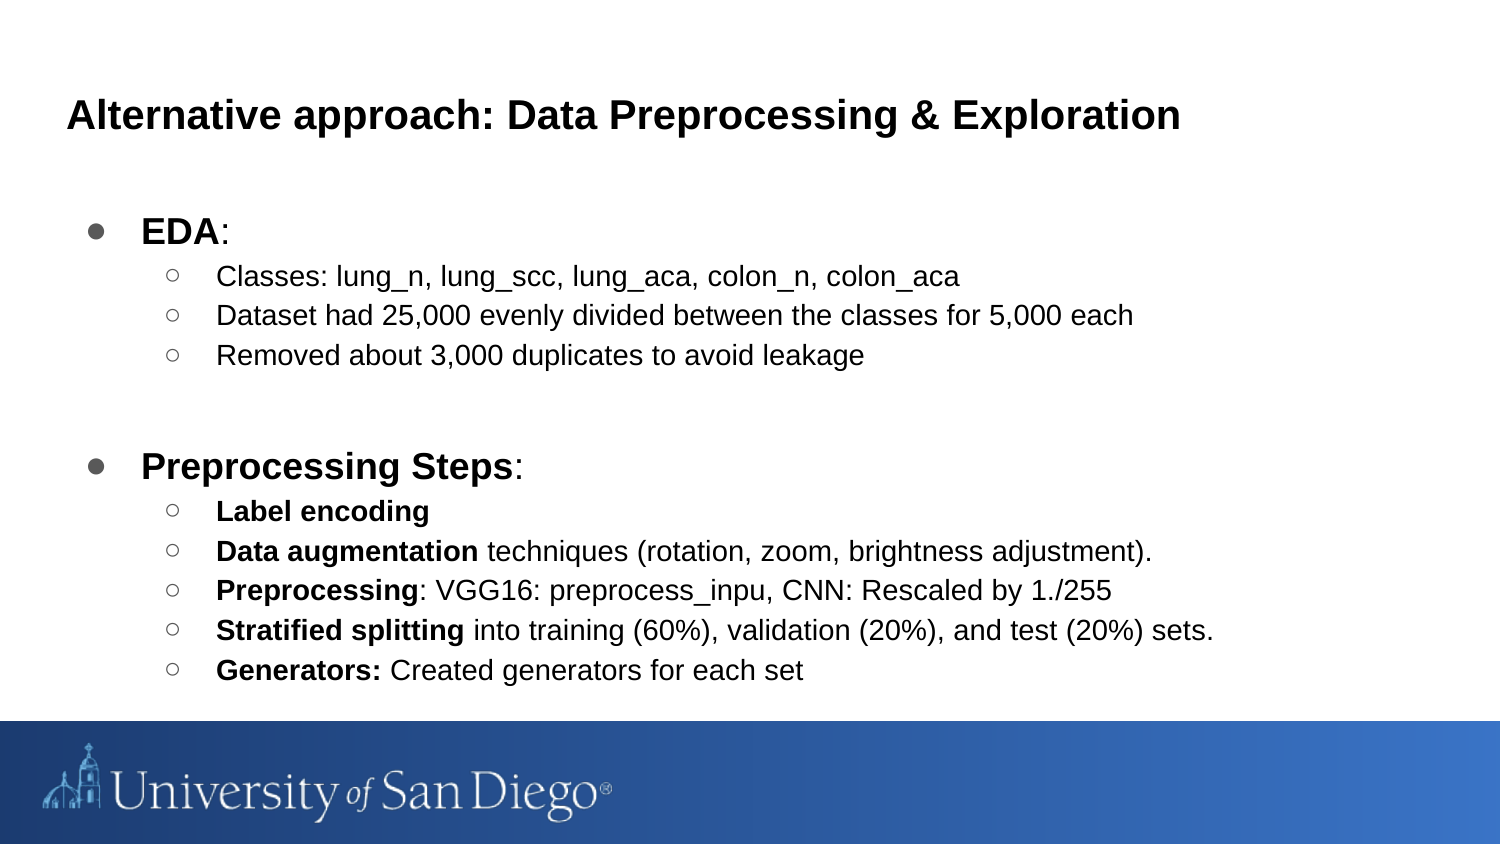

# Alternative approach: Data Preprocessing & Exploration
EDA:
Classes: lung_n, lung_scc, lung_aca, colon_n, colon_aca
Dataset had 25,000 evenly divided between the classes for 5,000 each
Removed about 3,000 duplicates to avoid leakage

Preprocessing Steps:
Label encoding
Data augmentation techniques (rotation, zoom, brightness adjustment).
Preprocessing: VGG16: preprocess_inpu, CNN: Rescaled by 1./255
Stratified splitting into training (60%), validation (20%), and test (20%) sets.
Generators: Created generators for each set